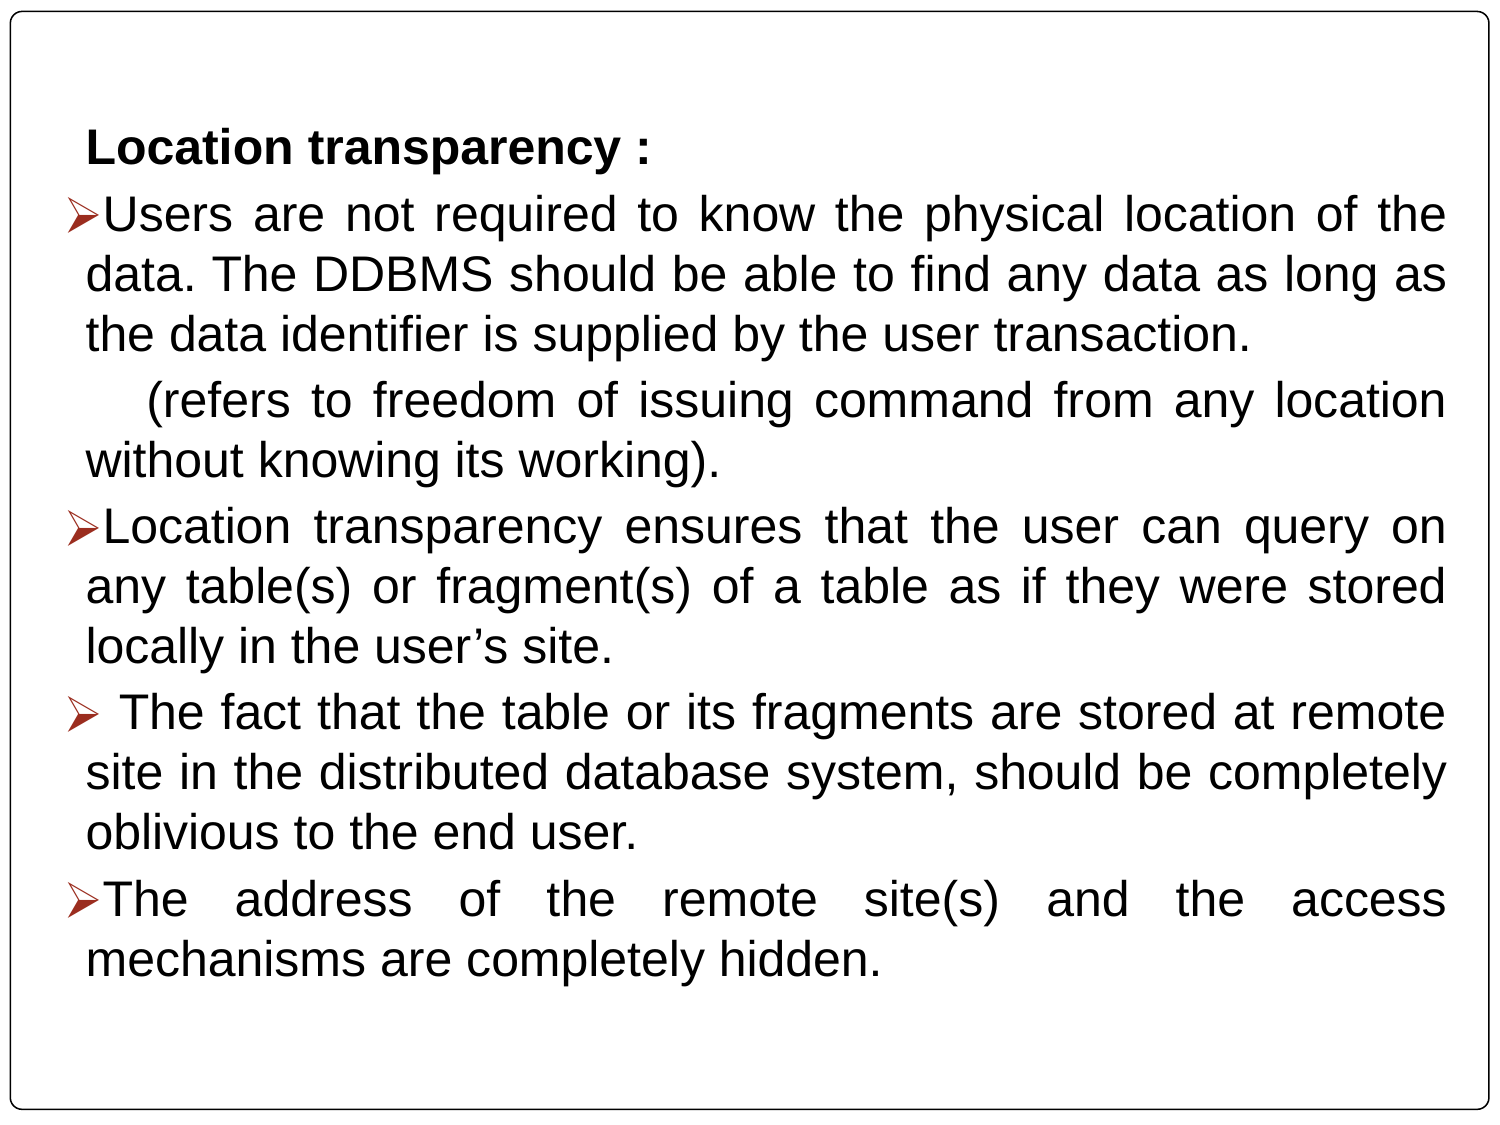

Location transparency :
Users are not required to know the physical location of the data. The DDBMS should be able to find any data as long as the data identifier is supplied by the user transaction.
   (refers to freedom of issuing command from any location without knowing its working).
Location transparency ensures that the user can query on any table(s) or fragment(s) of a table as if they were stored locally in the user’s site.
 The fact that the table or its fragments are stored at remote site in the distributed database system, should be completely oblivious to the end user.
The address of the remote site(s) and the access mechanisms are completely hidden.